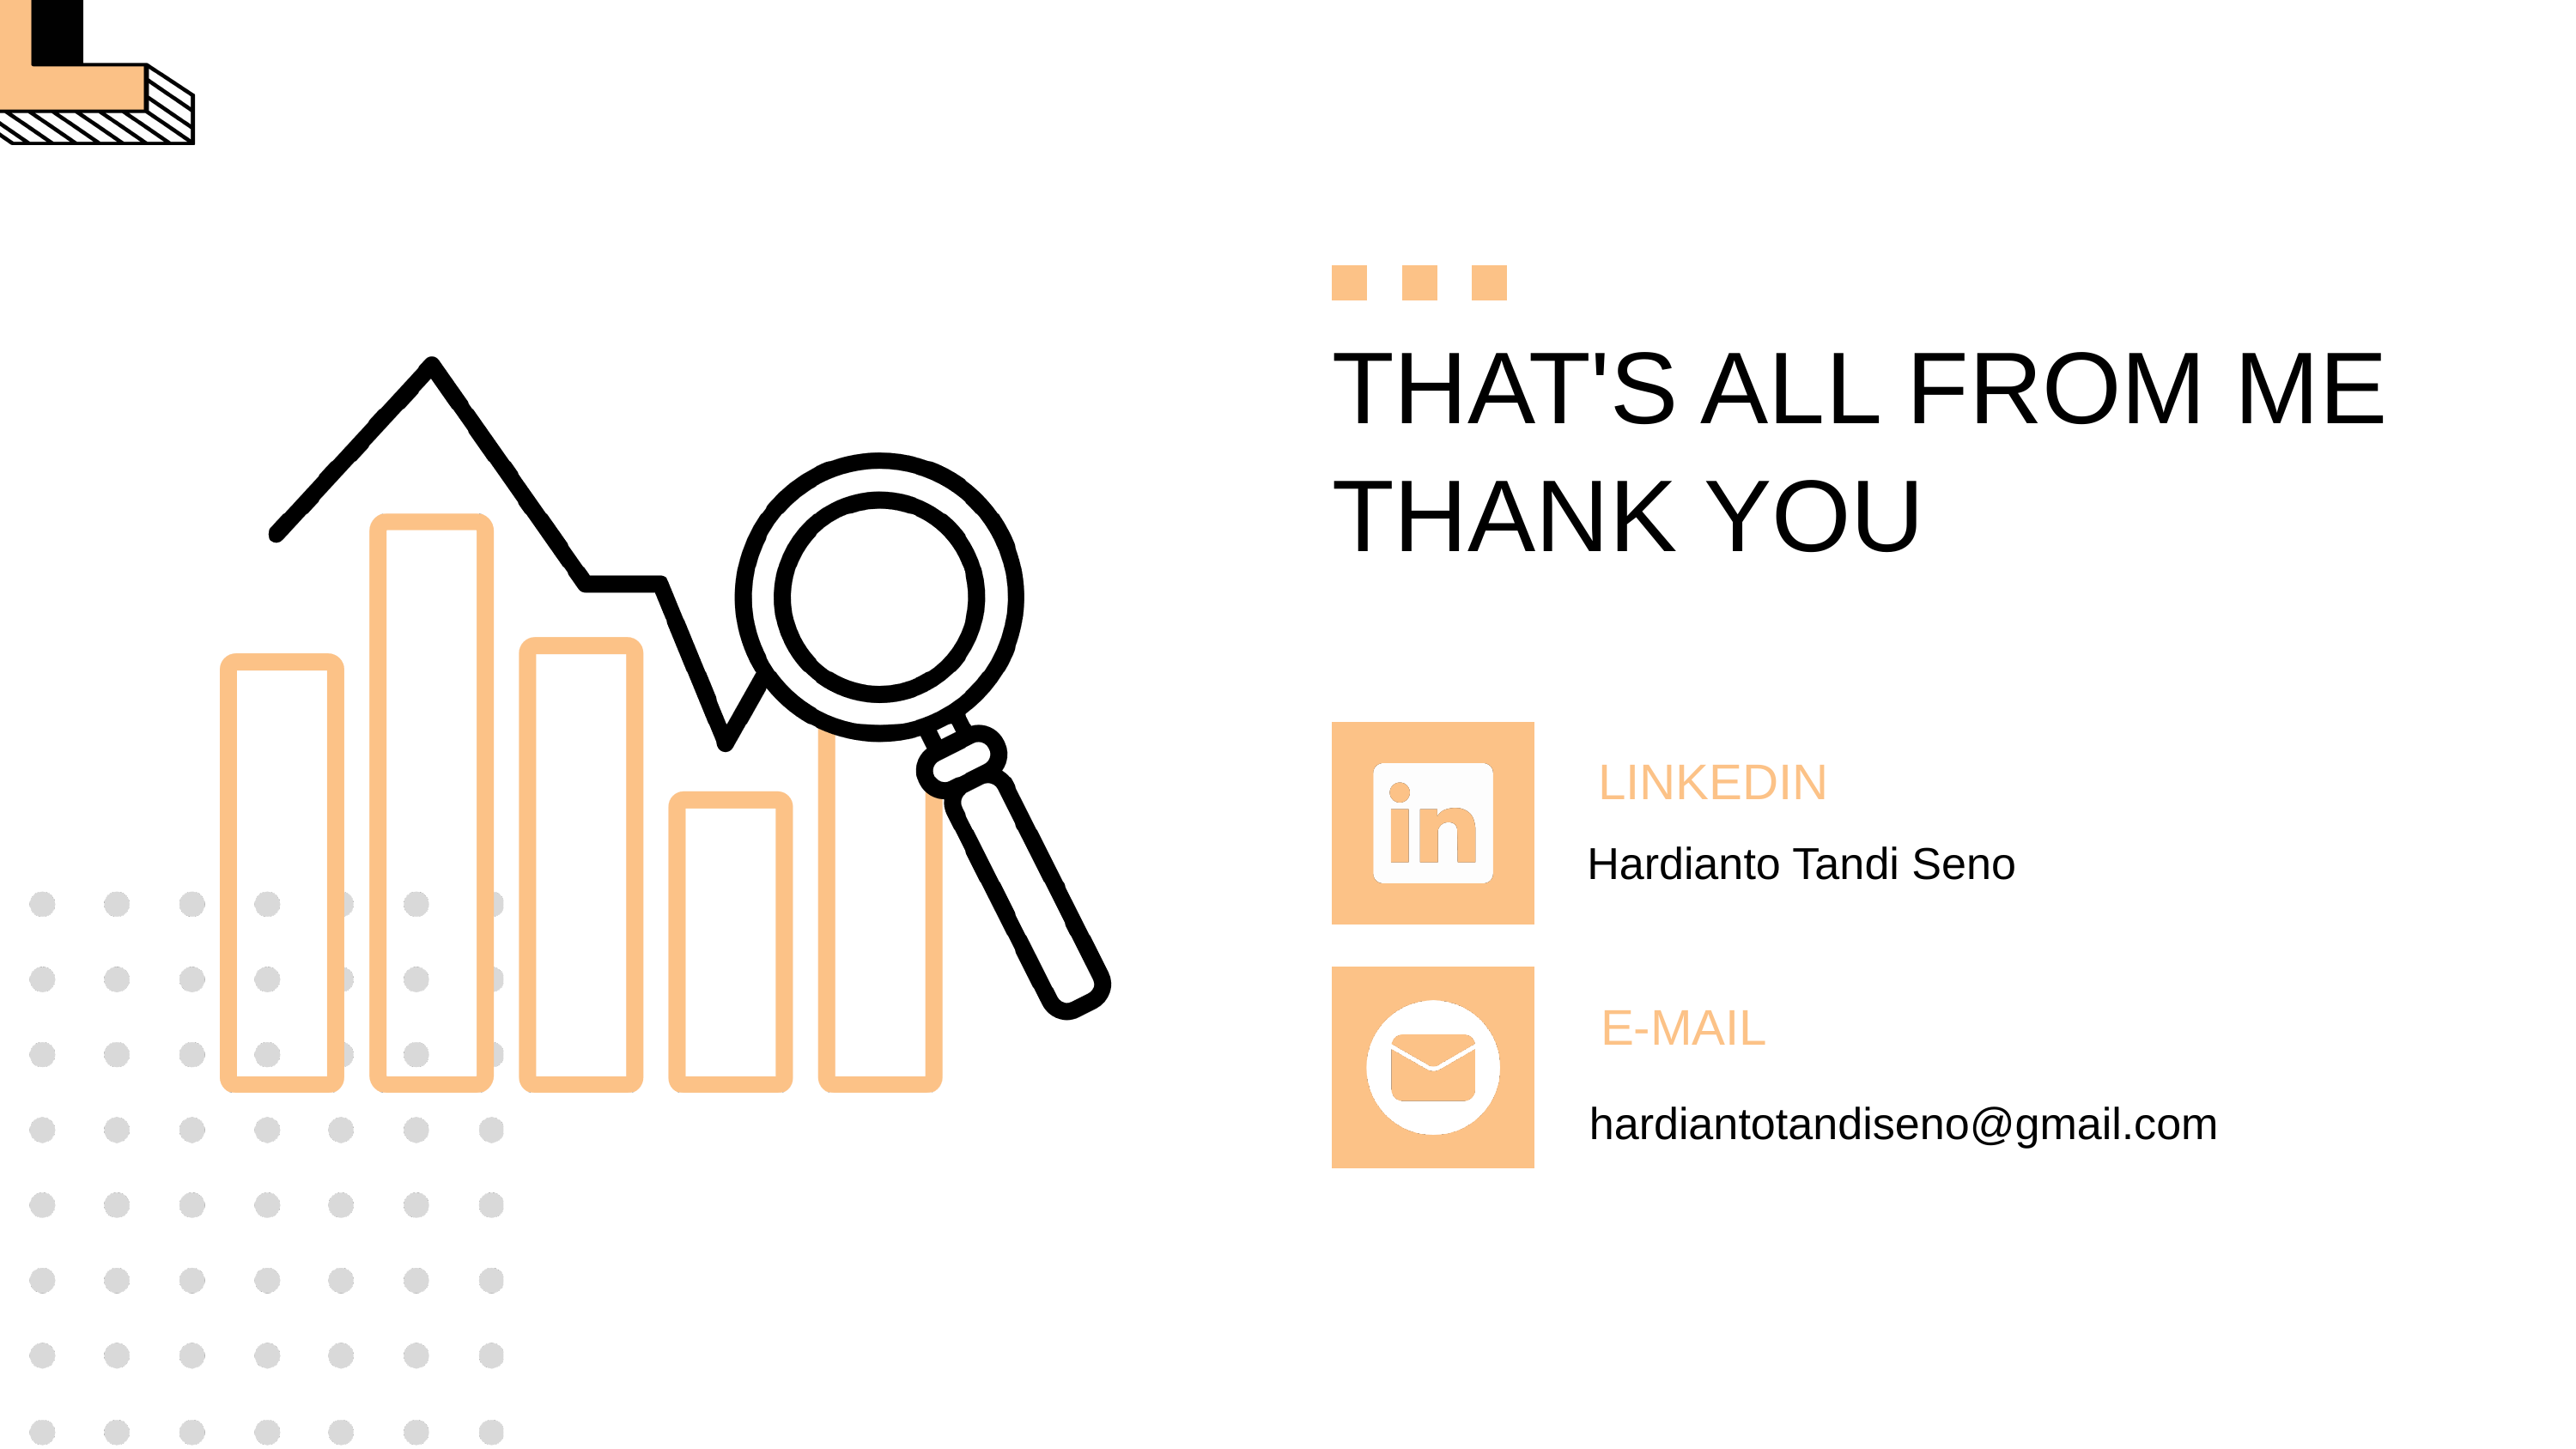

THAT'S ALL FROM ME
THANK YOU

LINKEDIN

Hardianto Tandi Seno

E-MAIL

hardiantotandiseno@gmail.com